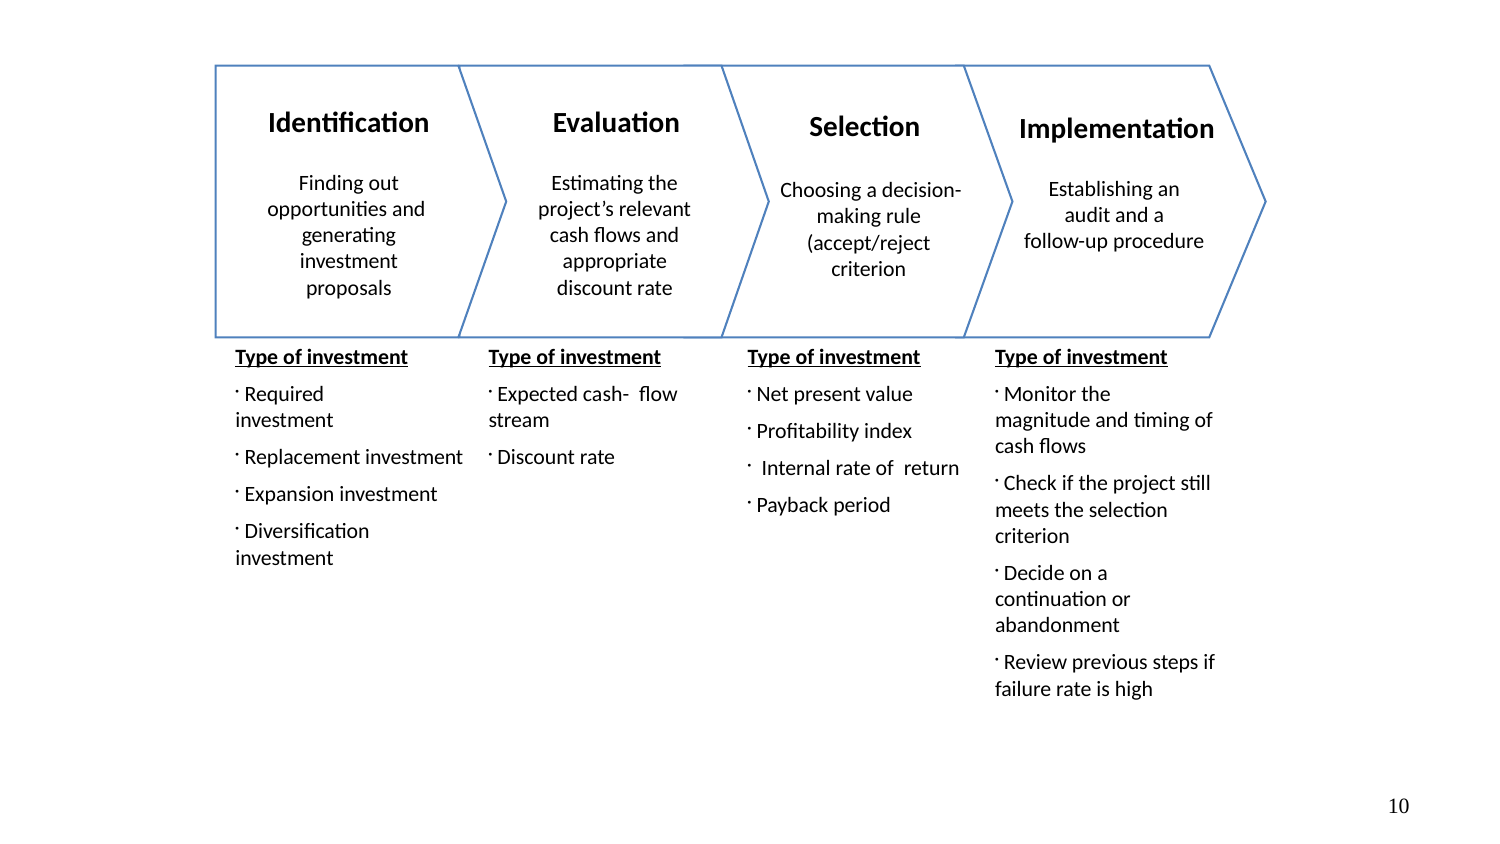

Identification

Finding out
opportunities and
generating
investment
proposals

     Evaluation

     Estimating the
     project’s relevant
     cash flows and
     appropriate
     discount rate

          Selection

              Choosing a decision-
              making rule
             (accept/reject
                 criterion

       Implementation

       Establishing an
       audit and a
       follow-up procedure

Type of investment
 Required             investment
 Replacement investment
 Expansion investment
 Diversification investment

Type of investment
 Monitor the       magnitude and timing of cash flows
 Check if the project still meets the selection criterion
 Decide on a continuation or abandonment
 Review previous steps if failure rate is high
Type of investment
 Net present value
 Profitability index
  Internal rate of  return
 Payback period
Type of investment
 Expected cash-  flow stream
 Discount rate

10